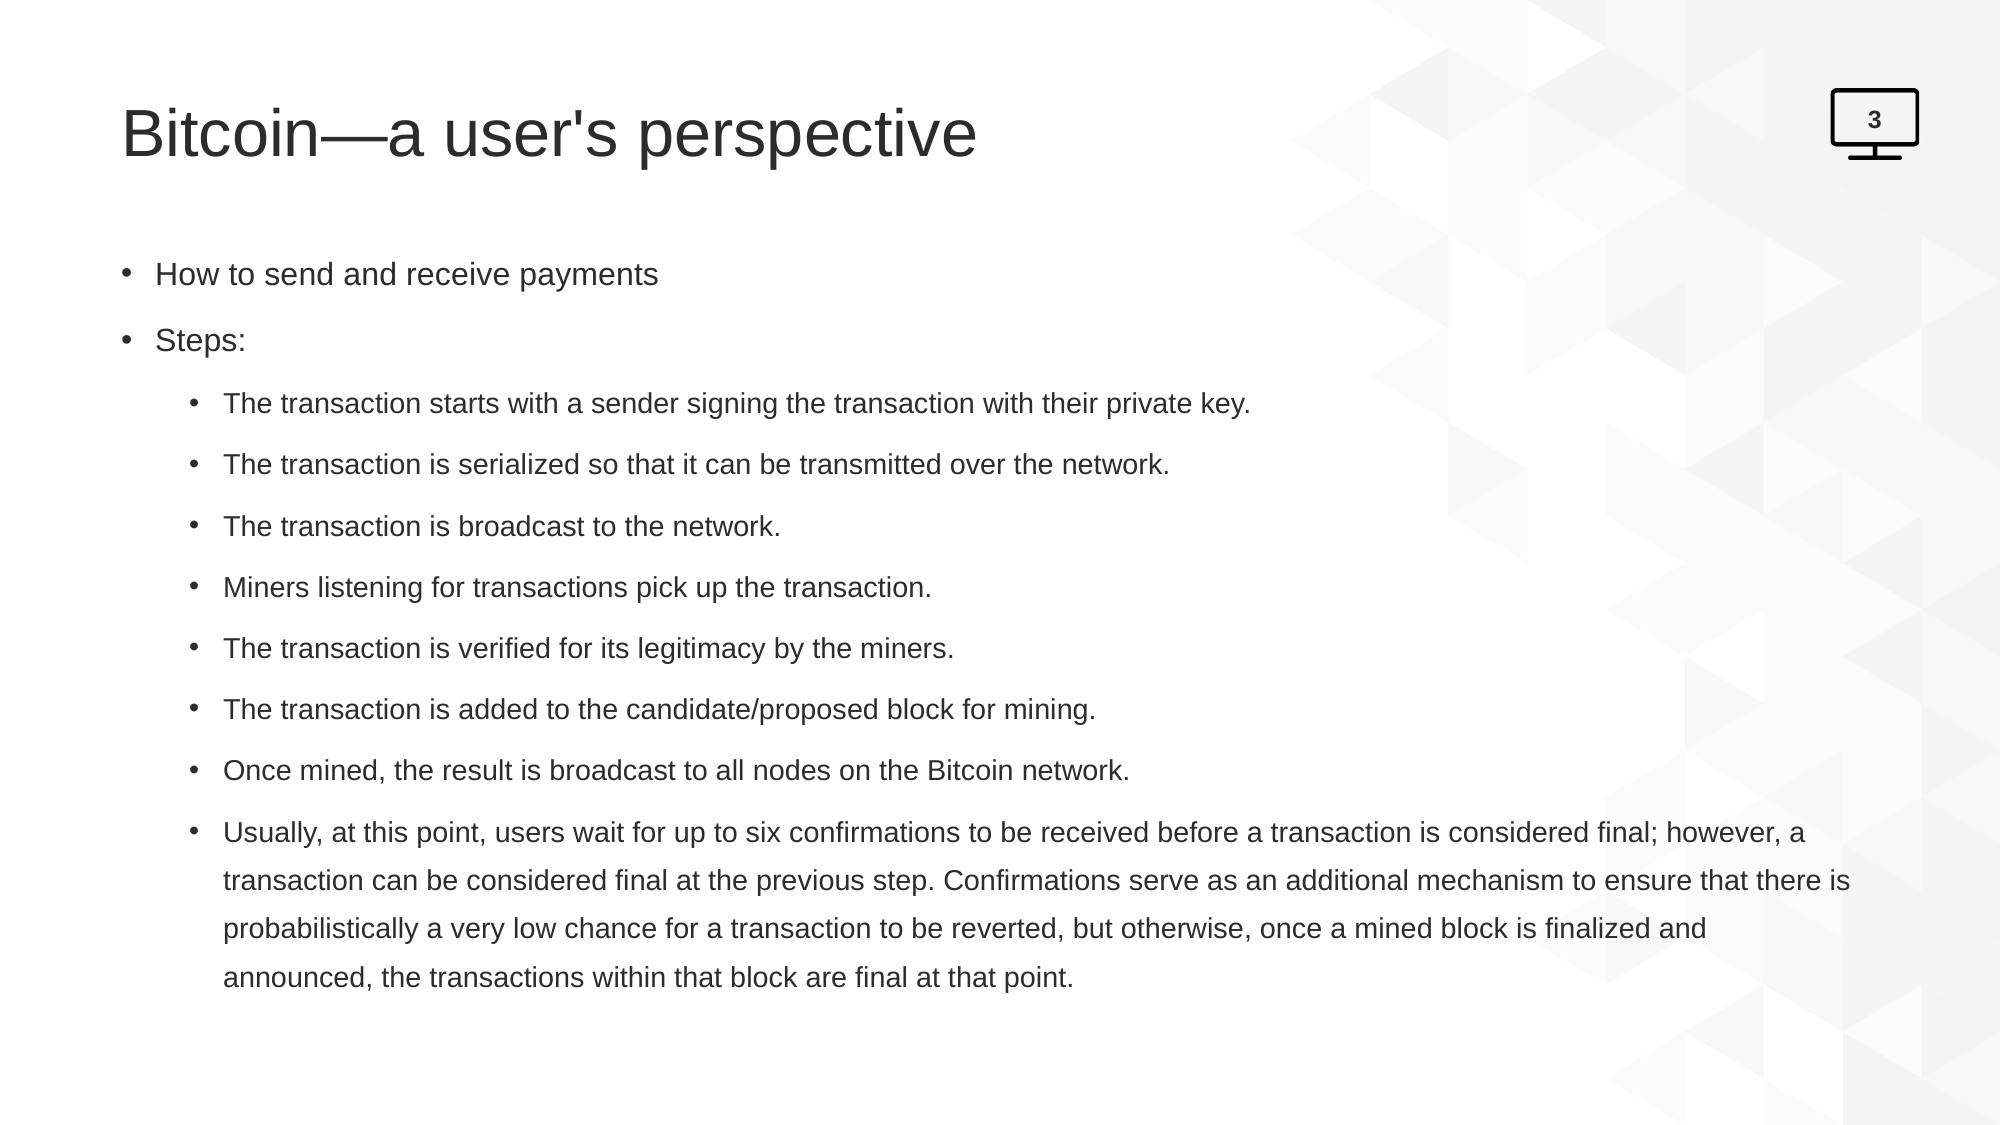

# Bitcoin—a user's perspective
3
How to send and receive payments
Steps:
The transaction starts with a sender signing the transaction with their private key.
The transaction is serialized so that it can be transmitted over the network.
The transaction is broadcast to the network.
Miners listening for transactions pick up the transaction.
The transaction is verified for its legitimacy by the miners.
The transaction is added to the candidate/proposed block for mining.
Once mined, the result is broadcast to all nodes on the Bitcoin network.
Usually, at this point, users wait for up to six confirmations to be received before a transaction is considered final; however, a transaction can be considered final at the previous step. Confirmations serve as an additional mechanism to ensure that there is probabilistically a very low chance for a transaction to be reverted, but otherwise, once a mined block is finalized and announced, the transactions within that block are final at that point.